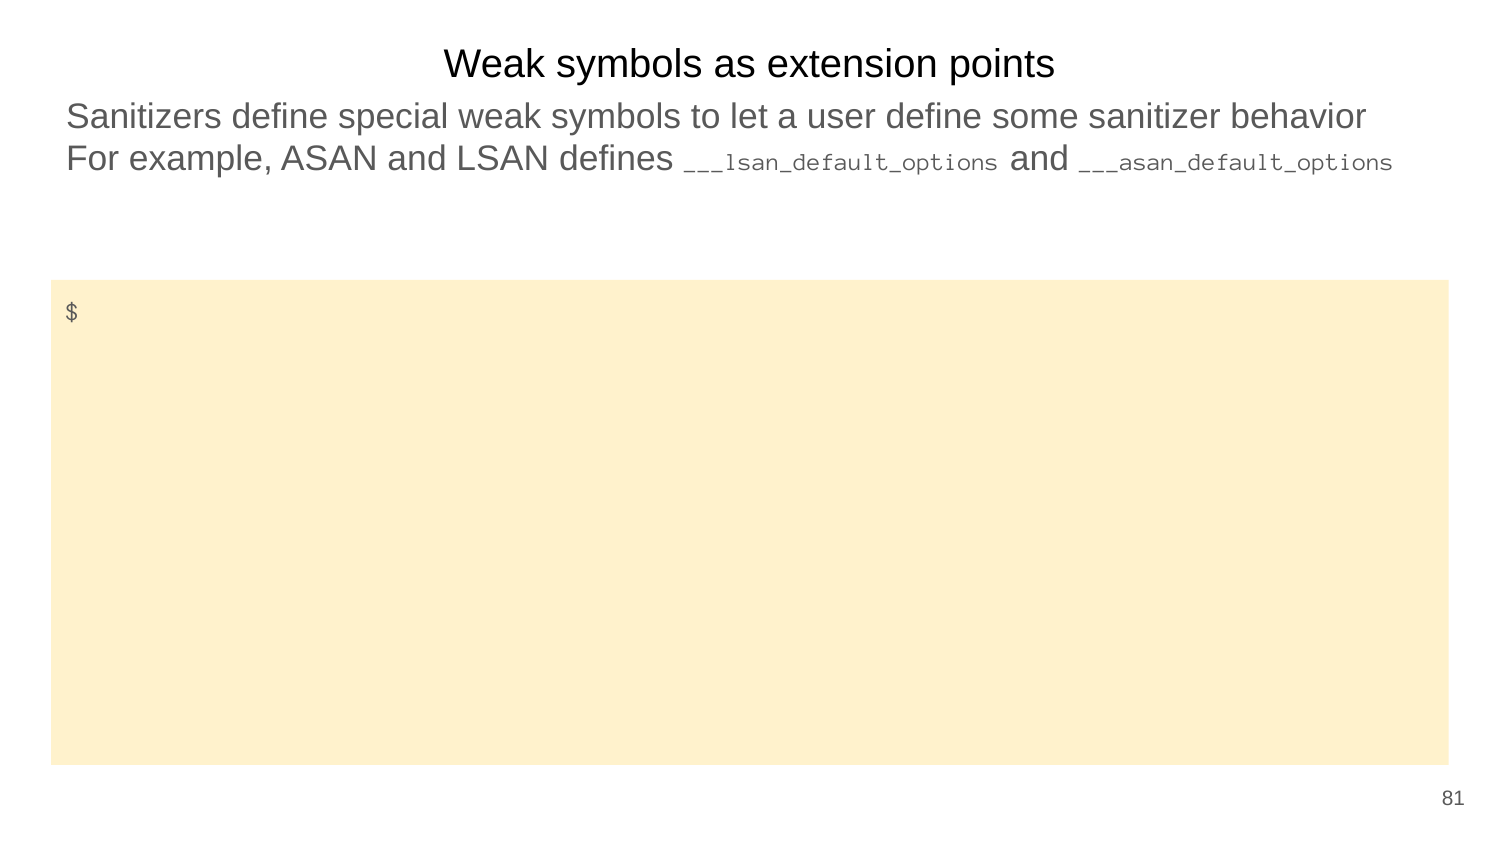

Weak symbols as extension points
Sanitizers define special weak symbols to let a user define some sanitizer behavior
For example, ASAN and LSAN defines ___lsan_default_options and ___asan_default_options

$

81